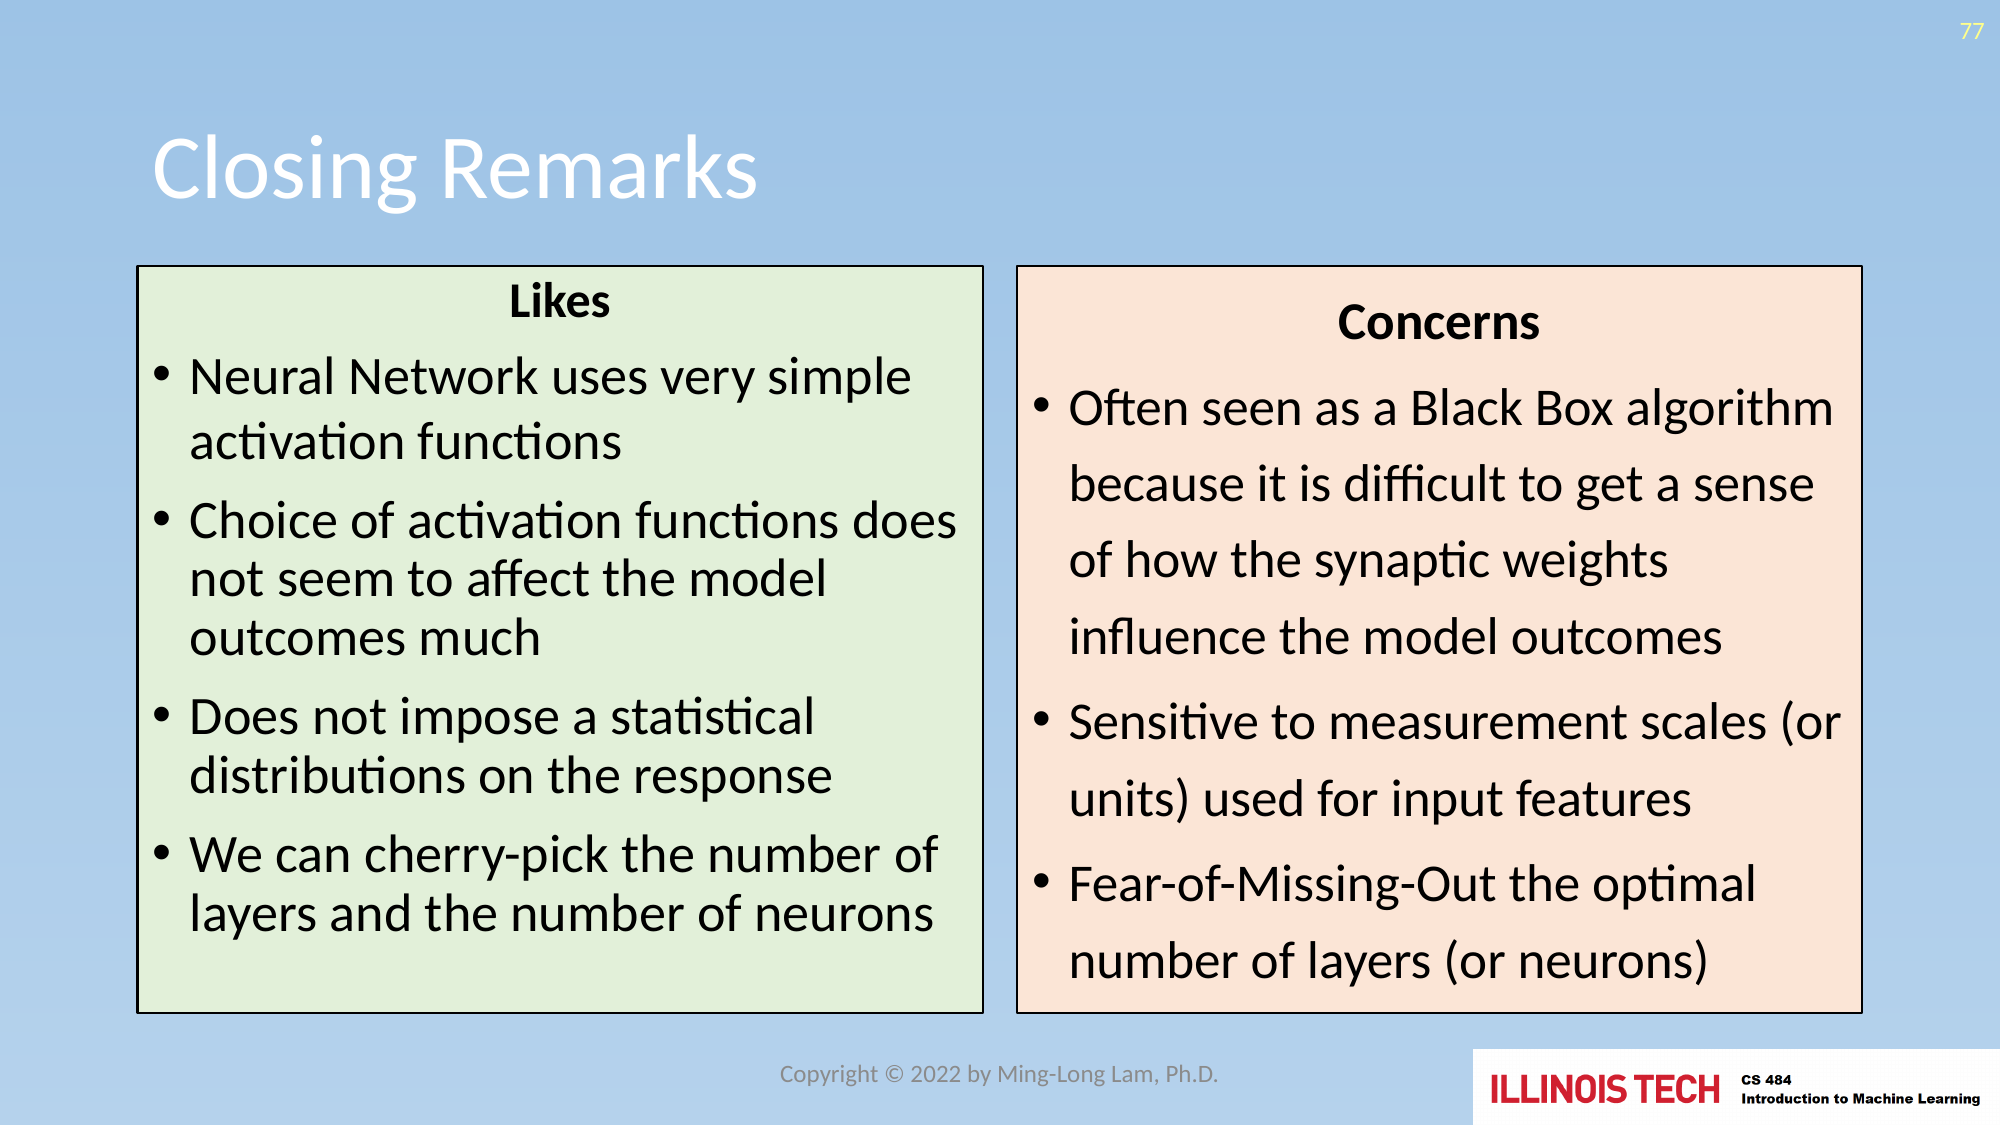

77
# Closing Remarks
Likes
Neural Network uses very simple activation functions
Choice of activation functions does not seem to affect the model outcomes much
Does not impose a statistical distributions on the response
We can cherry-pick the number of layers and the number of neurons

Concerns
Often seen as a Black Box algorithm because it is difficult to get a sense of how the synaptic weights influence the model outcomes
Sensitive to measurement scales (or units) used for input features
Fear-of-Missing-Out the optimal number of layers (or neurons)

Copyright © 2022 by Ming-Long Lam, Ph.D.